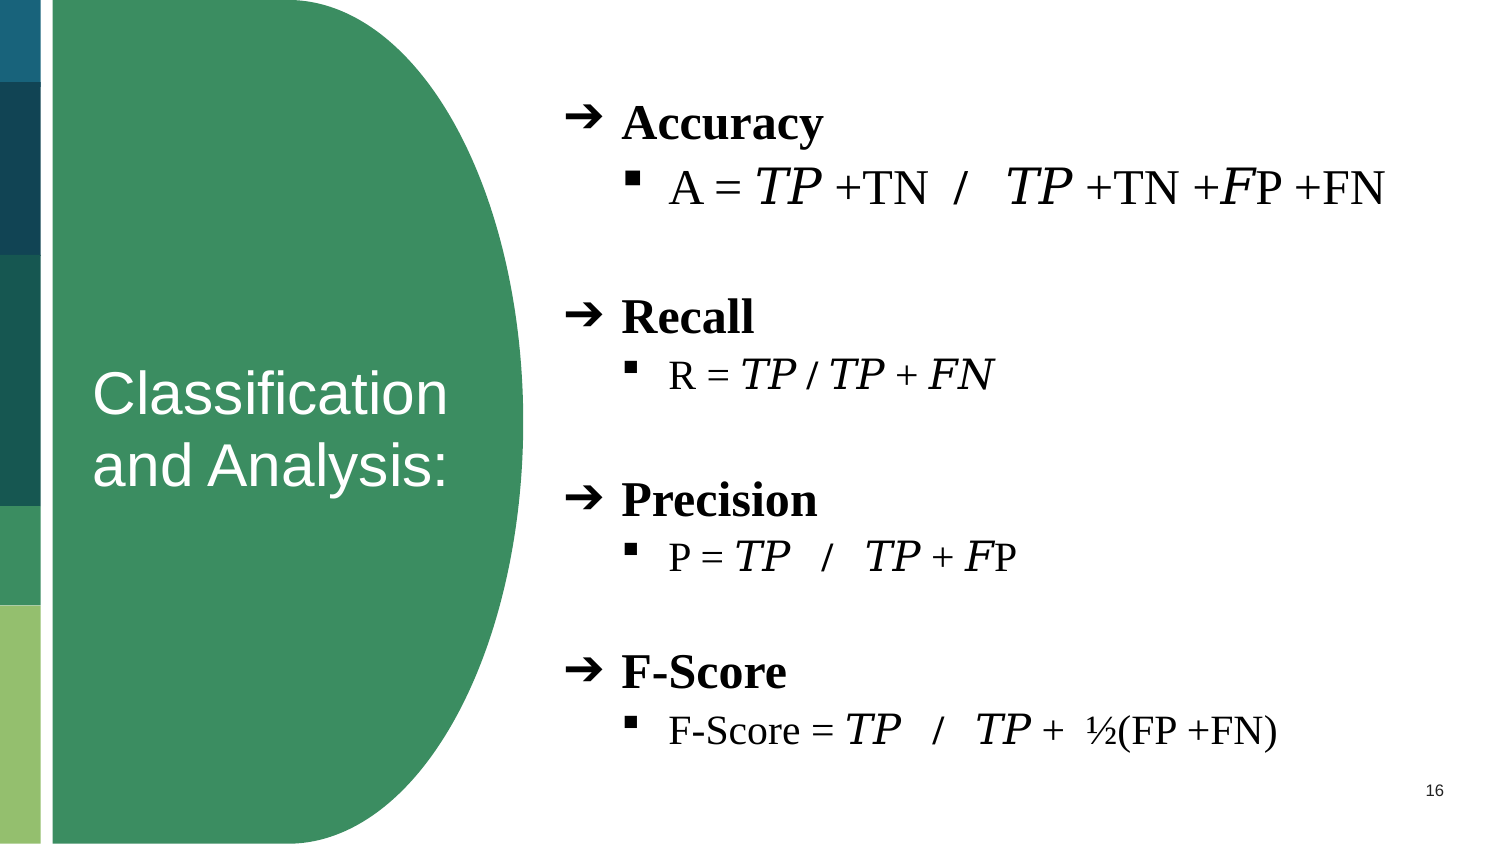

Accuracy
A = 𝑇𝑃 +TN  /   𝑇𝑃 +TN +𝐹P +FN

Recall
R = 𝑇𝑃 / 𝑇𝑃 + 𝐹𝑁

Precision
P = 𝑇𝑃   /   𝑇𝑃 + 𝐹P

F-Score
F-Score = 𝑇𝑃   /   𝑇𝑃 +  ½(FP +FN)
Performance Metrics
Classification and Analysis:
16